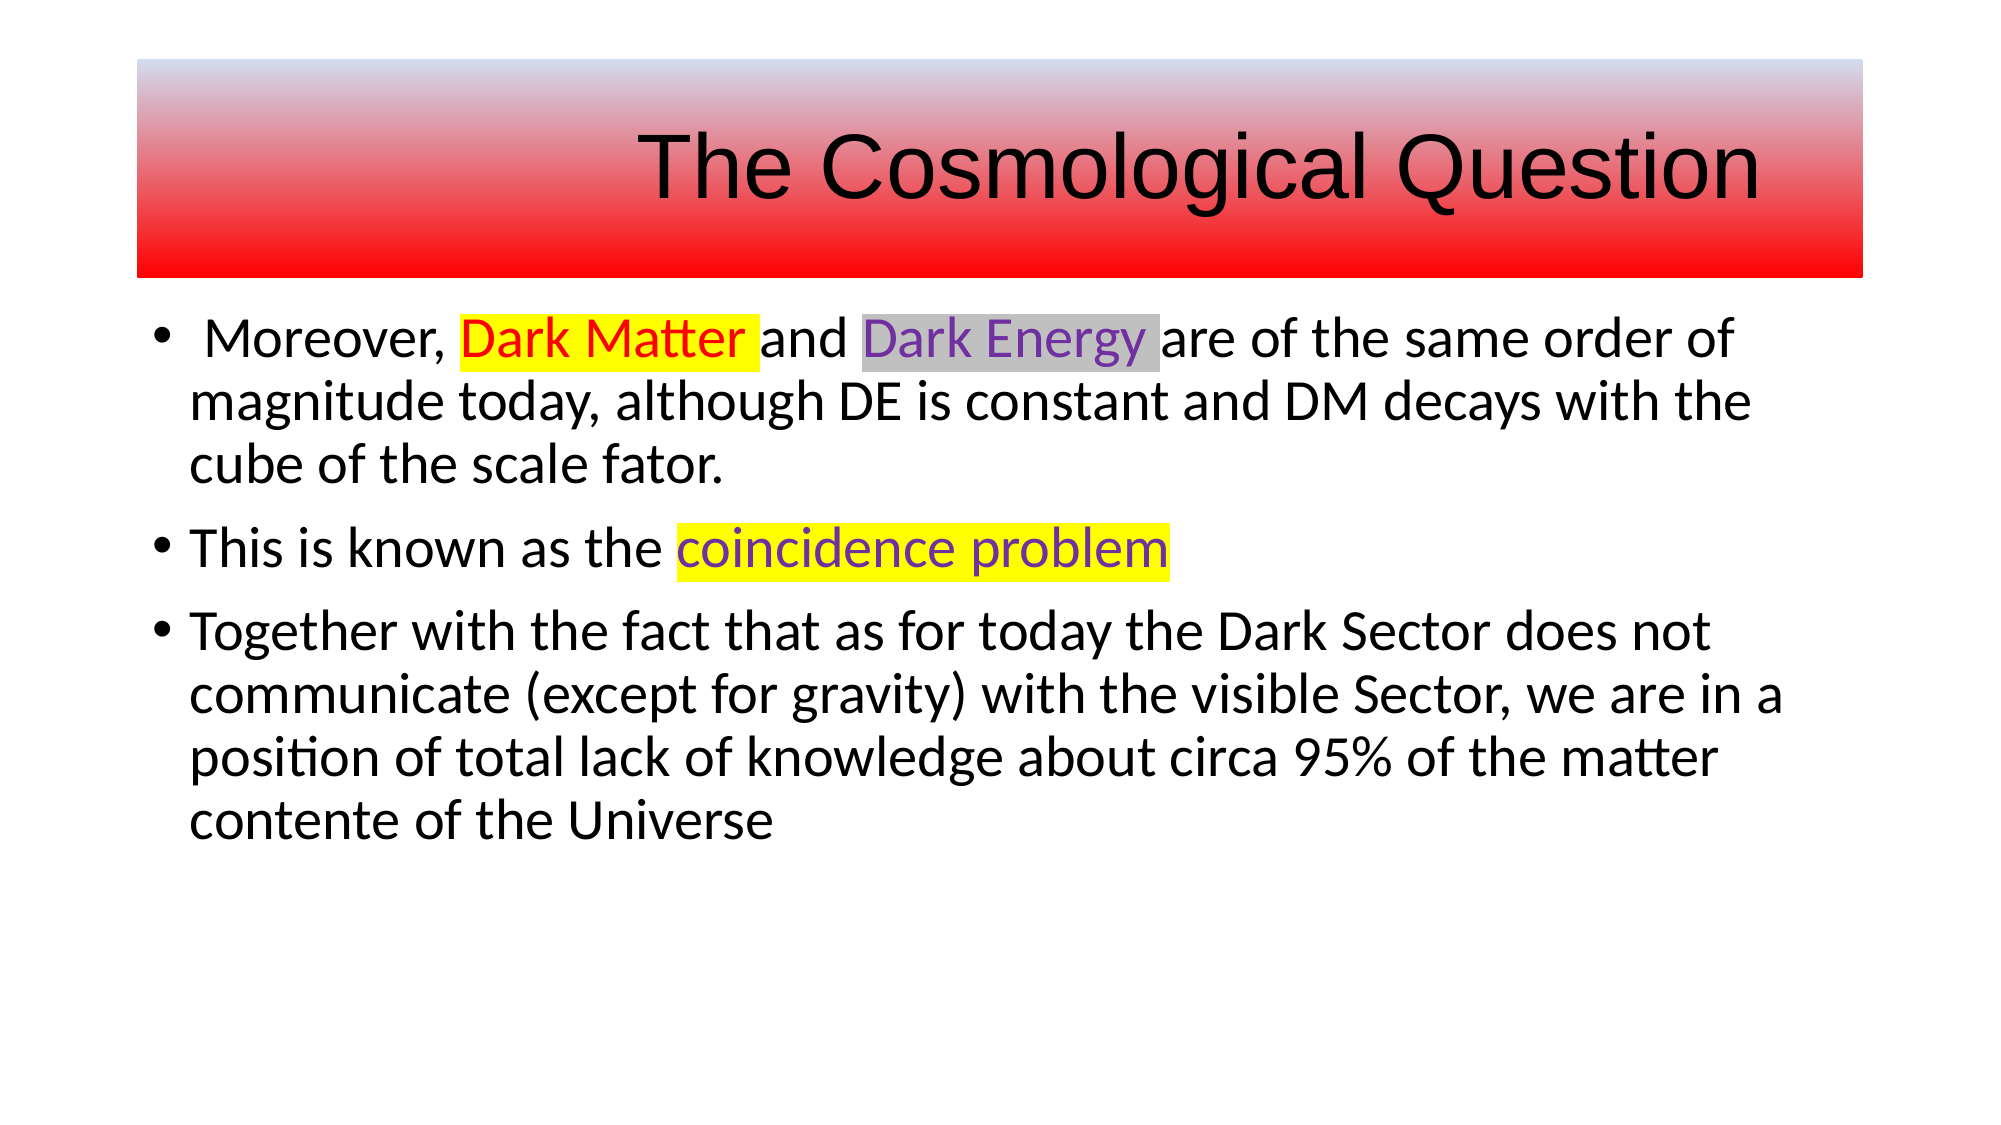

# The Cosmological Question
 Moreover, Dark Matter and Dark Energy are of the same order of magnitude today, although DE is constant and DM decays with the cube of the scale fator.
This is known as the coincidence problem
Together with the fact that as for today the Dark Sector does not communicate (except for gravity) with the visible Sector, we are in a position of total lack of knowledge about circa 95% of the matter contente of the Universe